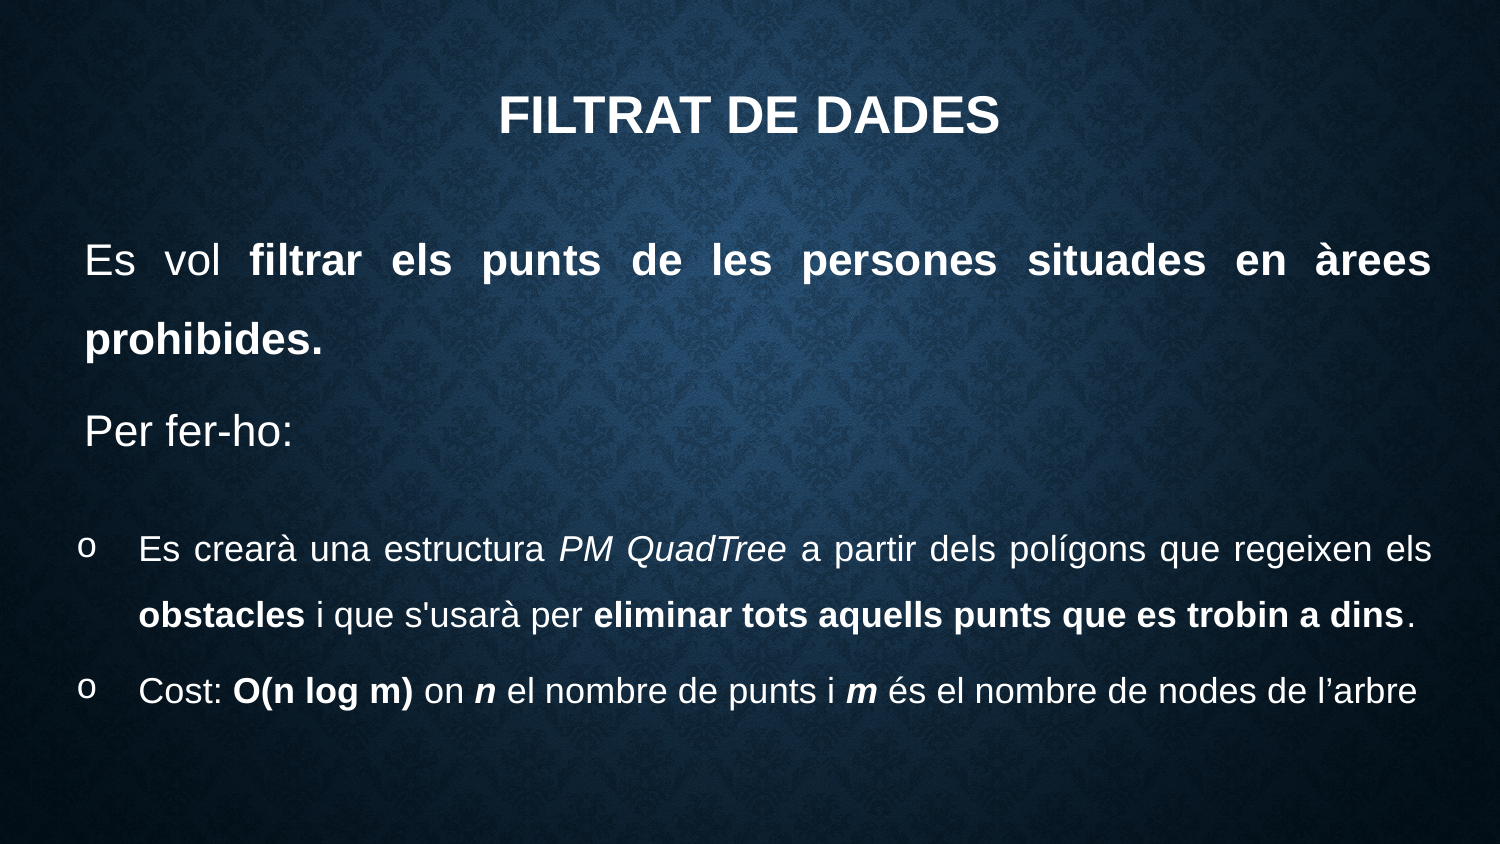

# Filtrat de dades
Es vol filtrar els punts de les persones situades en àrees prohibides.
Per fer-ho:

Es crearà una estructura PM QuadTree a partir dels polígons que regeixen els obstacles i que s'usarà per eliminar tots aquells punts que es trobin a dins.
Cost: O(n log m) on n el nombre de punts i m és el nombre de nodes de l’arbre